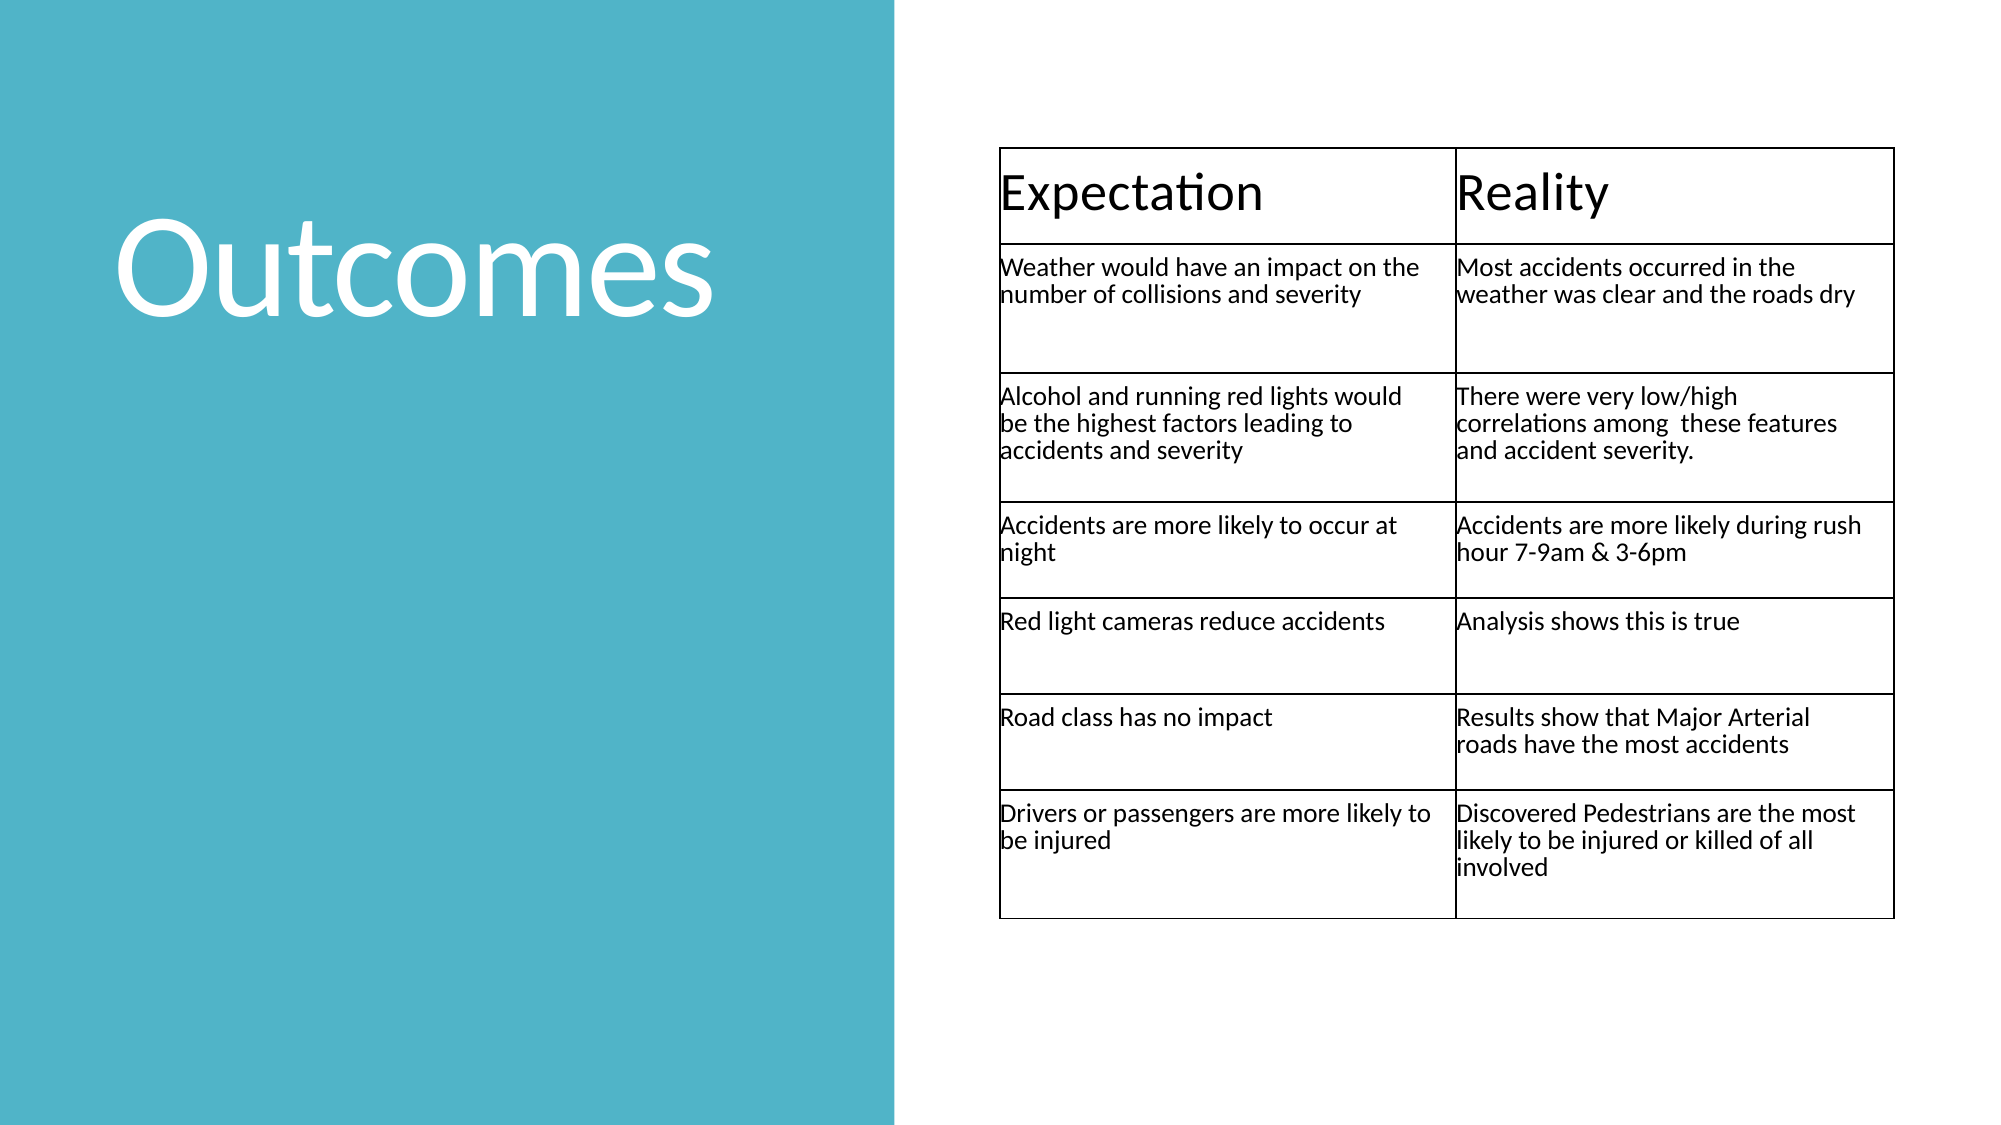

# Outcomes
| Expectation | Reality |
| --- | --- |
| Weather would have an impact on the number of collisions and severity | Most accidents occurred in the weather was clear and the roads dry |
| Alcohol and running red lights would be the highest factors leading to accidents and severity | There were very low/high correlations among these features and accident severity. |
| Accidents are more likely to occur at night | Accidents are more likely during rush hour 7-9am & 3-6pm |
| Red light cameras reduce accidents | Analysis shows this is true |
| Road class has no impact | Results show that Major Arterial roads have the most accidents |
| Drivers or passengers are more likely to be injured | Discovered Pedestrians are the most likely to be injured or killed of all involved |